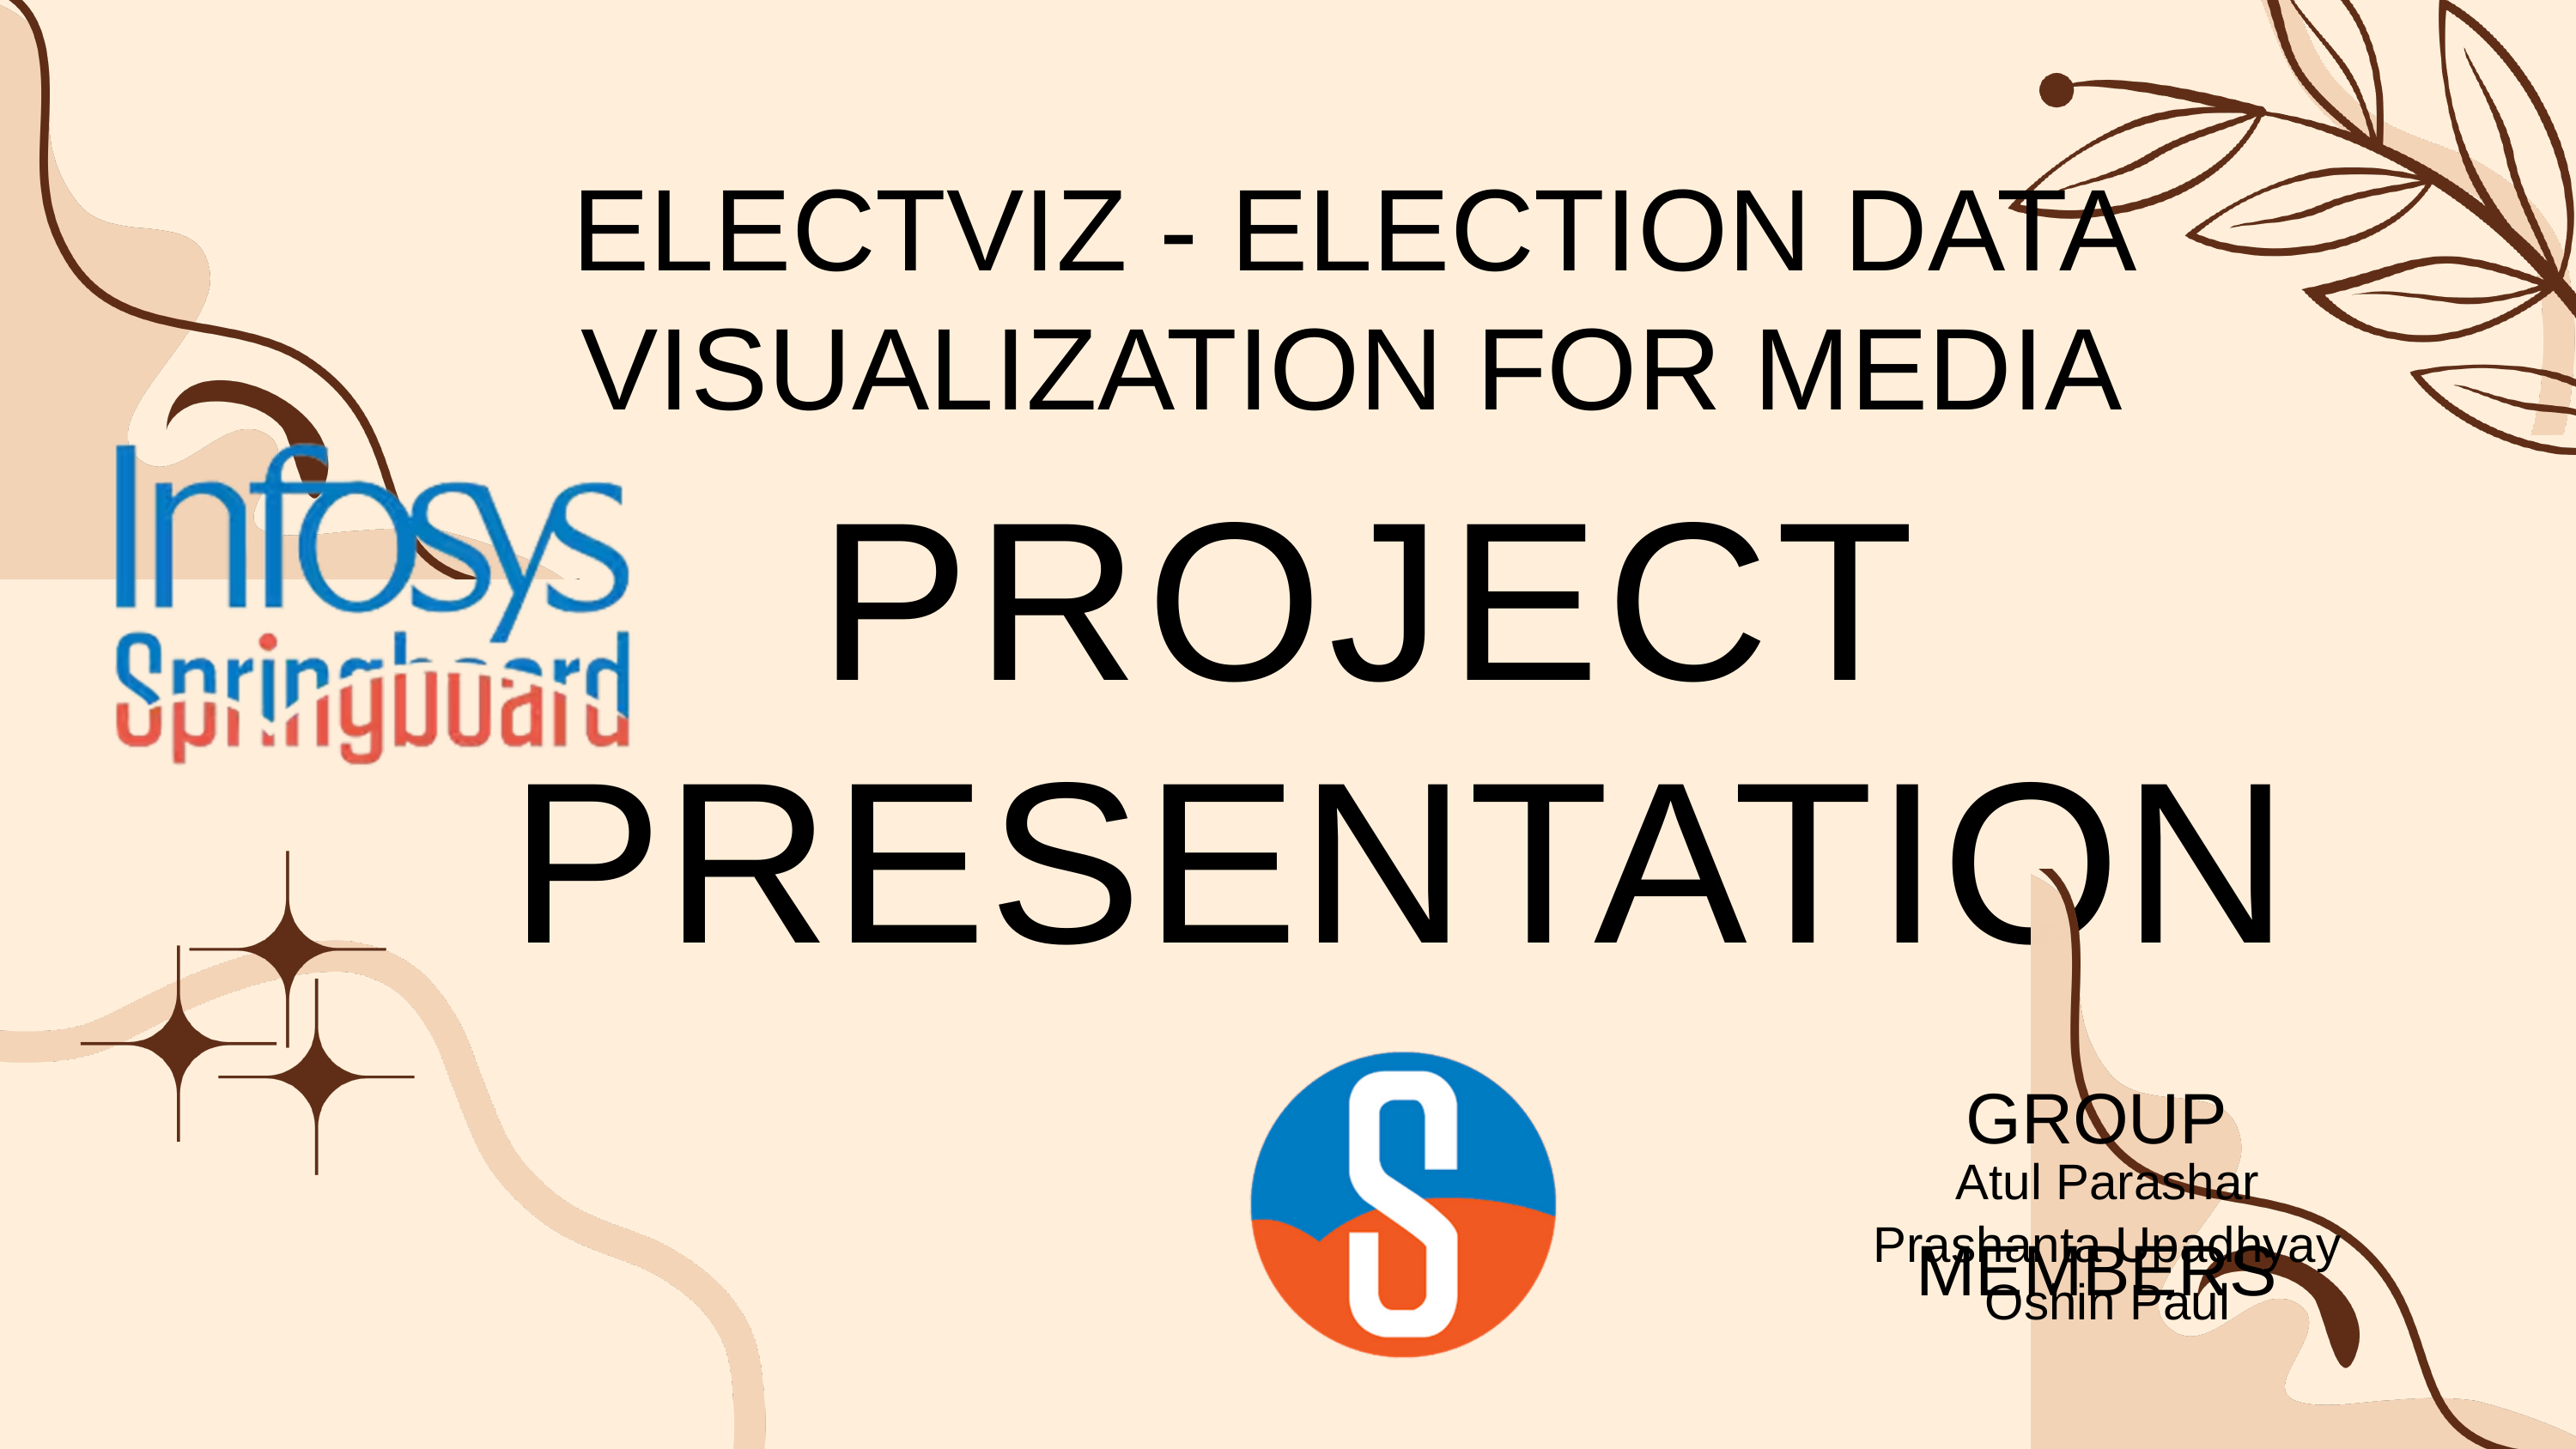

ELECTVIZ - ELECTION DATA VISUALIZATION FOR MEDIA

PROJECT
PRESENTATION

GROUP MEMBERS

Atul Parashar
Prashanta Upadhyay
Oshin Paul